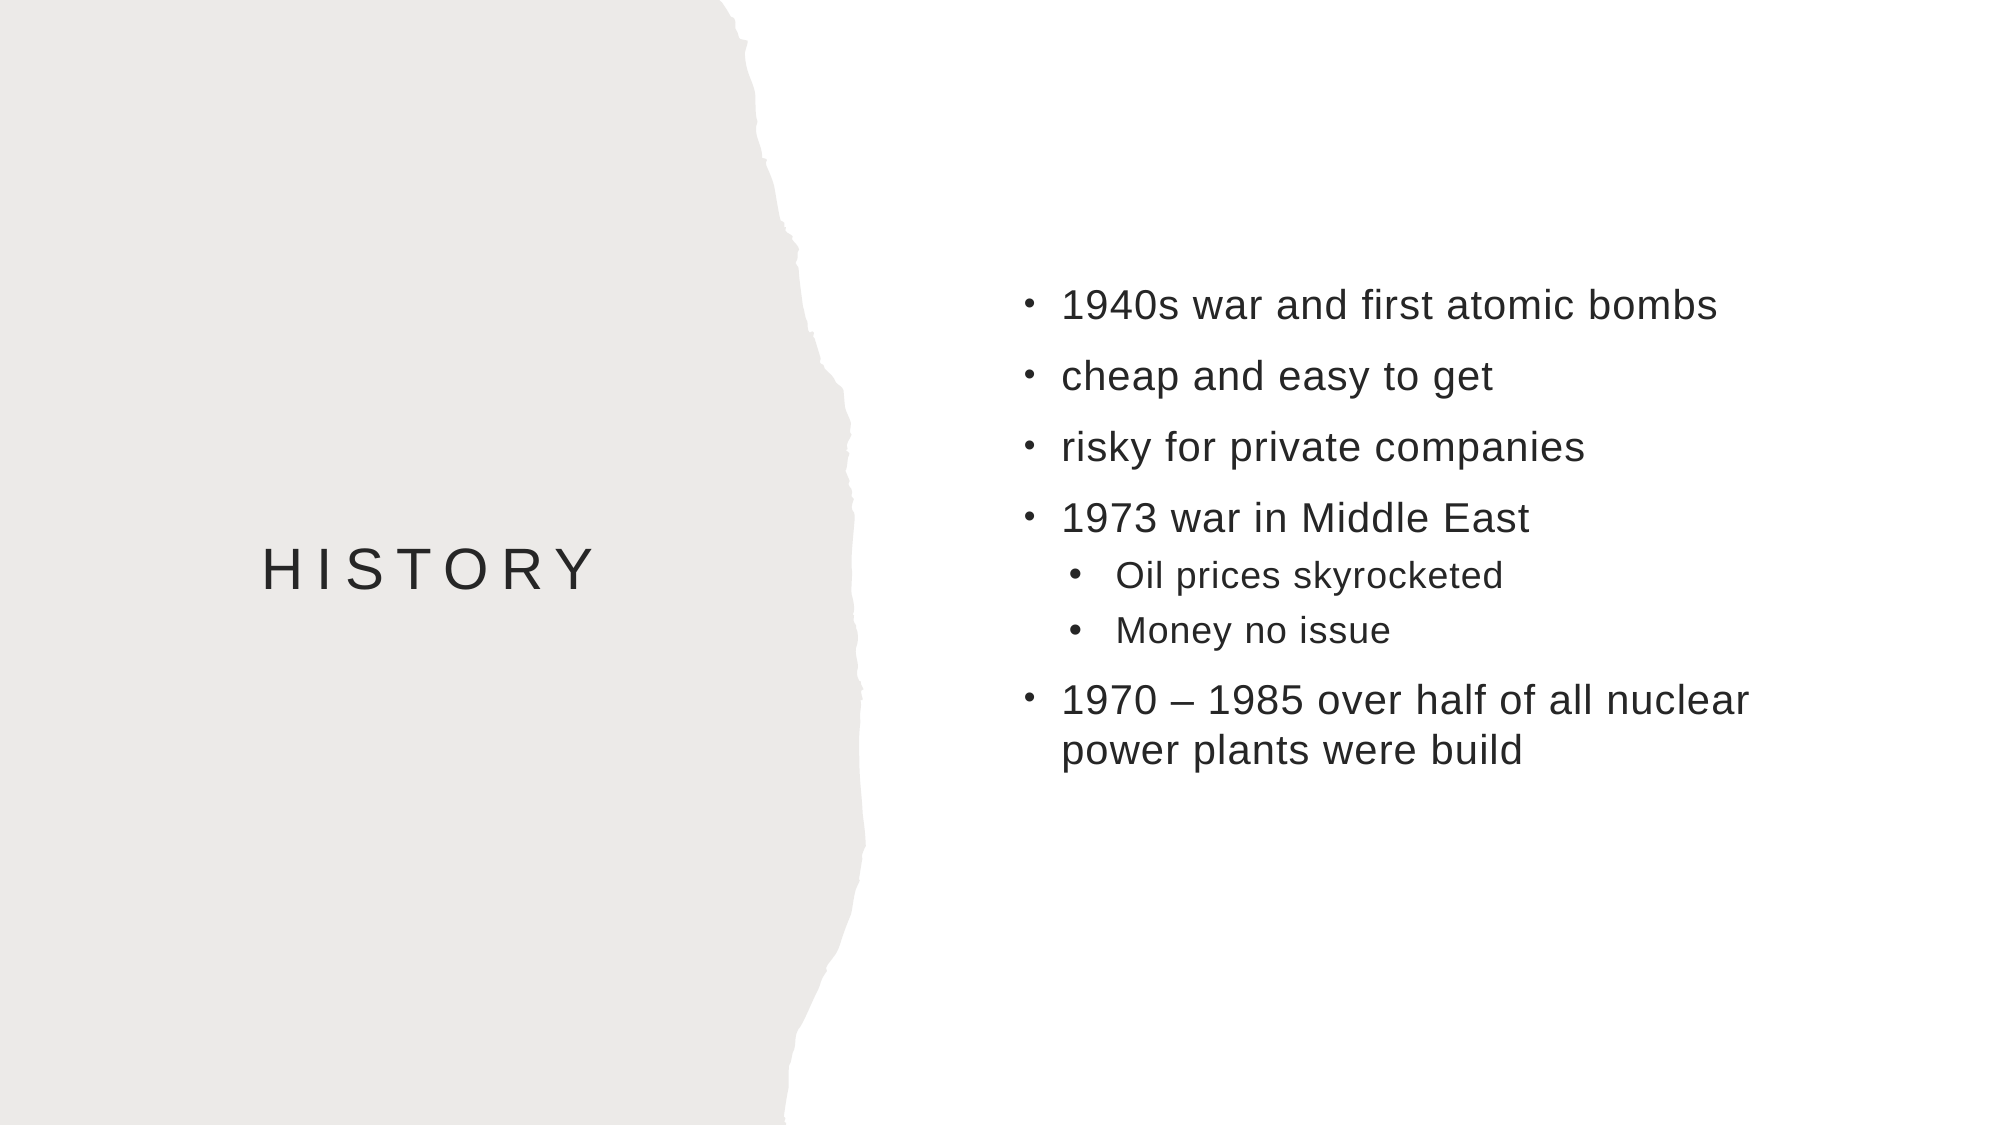

1940s war and first atomic bombs
cheap and easy to get
risky for private companies
1973 war in Middle East
Oil prices skyrocketed
Money no issue
1970 – 1985 over half of all nuclear power plants were build

# History